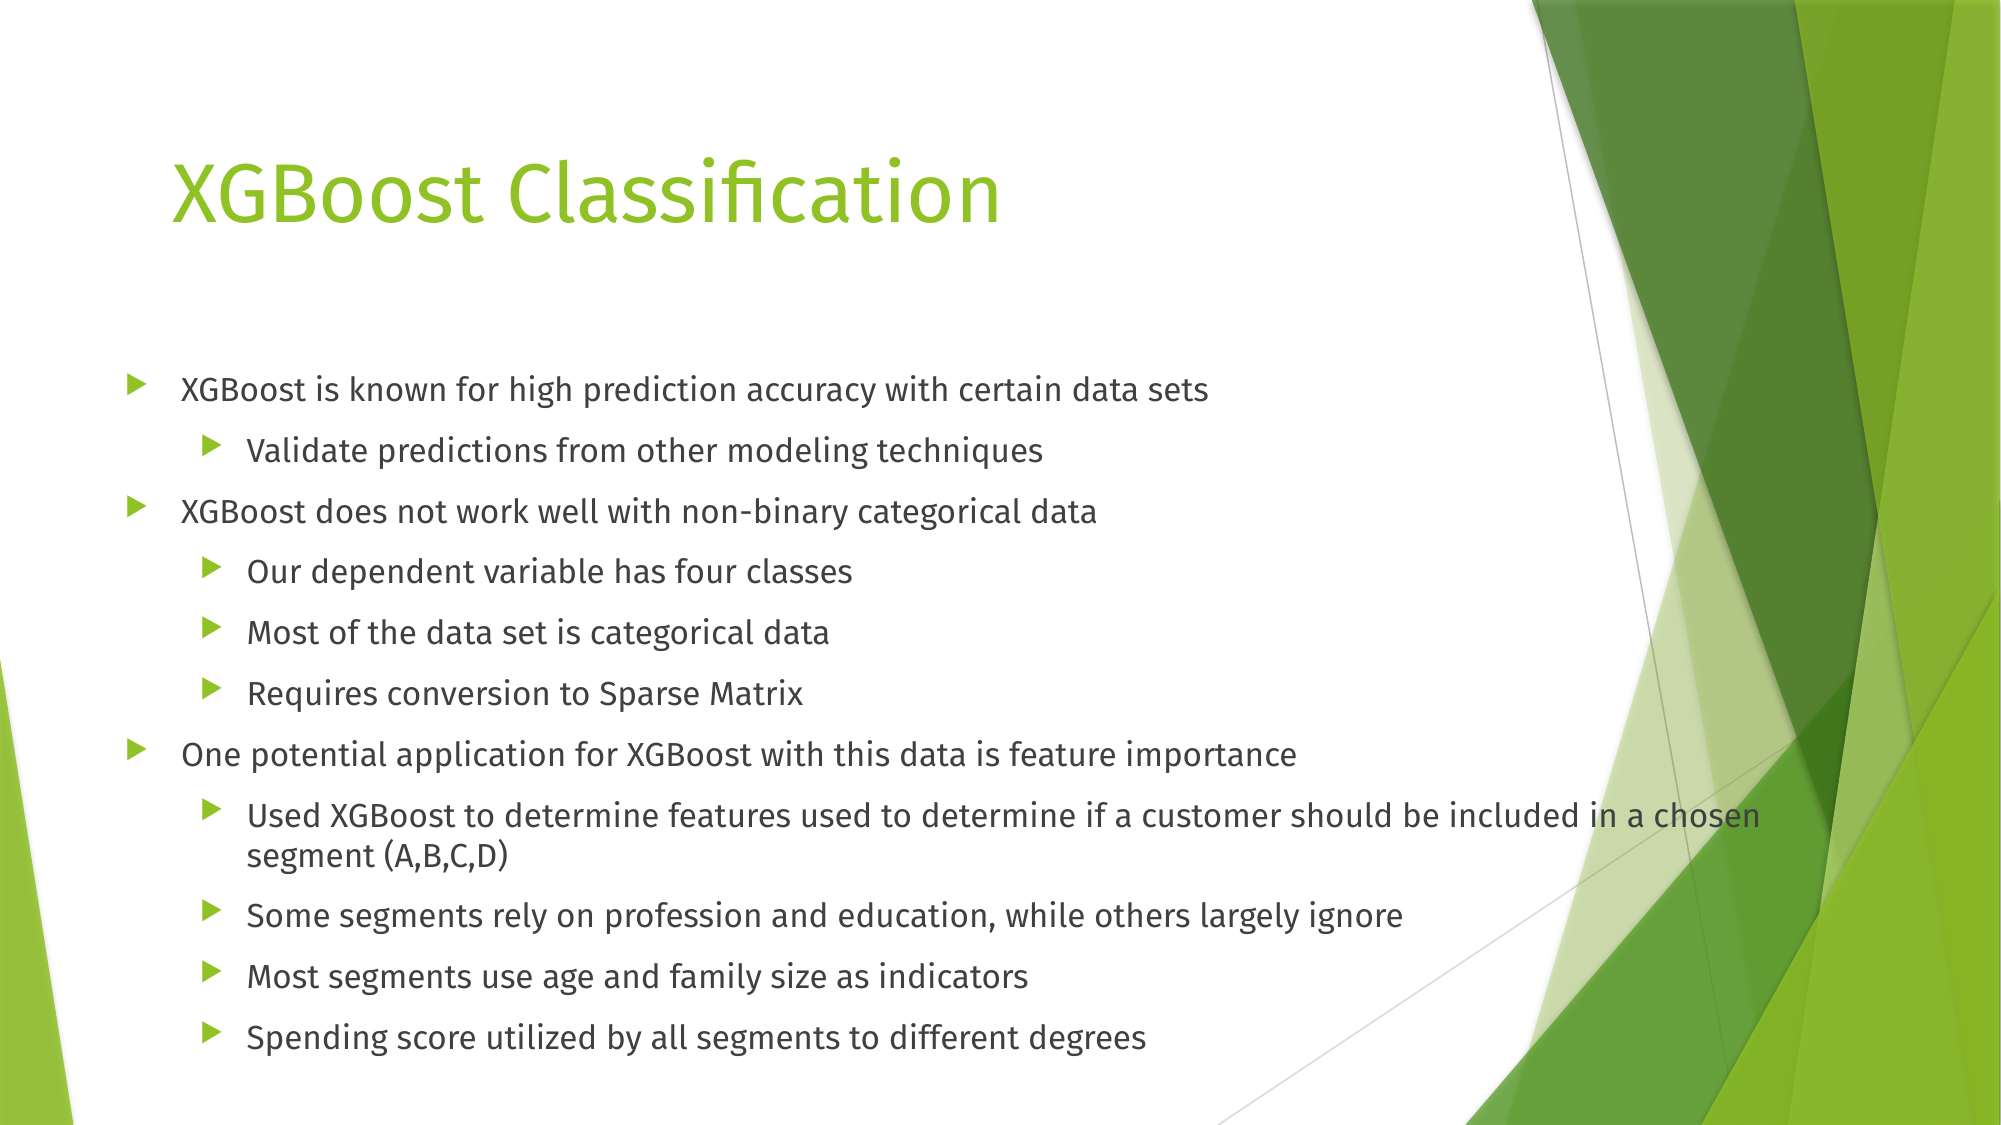

# XGBoost Classification

XGBoost is known for high prediction accuracy with certain data sets
Validate predictions from other modeling techniques
XGBoost does not work well with non-binary categorical data
Our dependent variable has four classes
Most of the data set is categorical data
Requires conversion to Sparse Matrix
One potential application for XGBoost with this data is feature importance
Used XGBoost to determine features used to determine if a customer should be included in a chosen segment (A,B,C,D)
Some segments rely on profession and education, while others largely ignore
Most segments use age and family size as indicators
Spending score utilized by all segments to different degrees